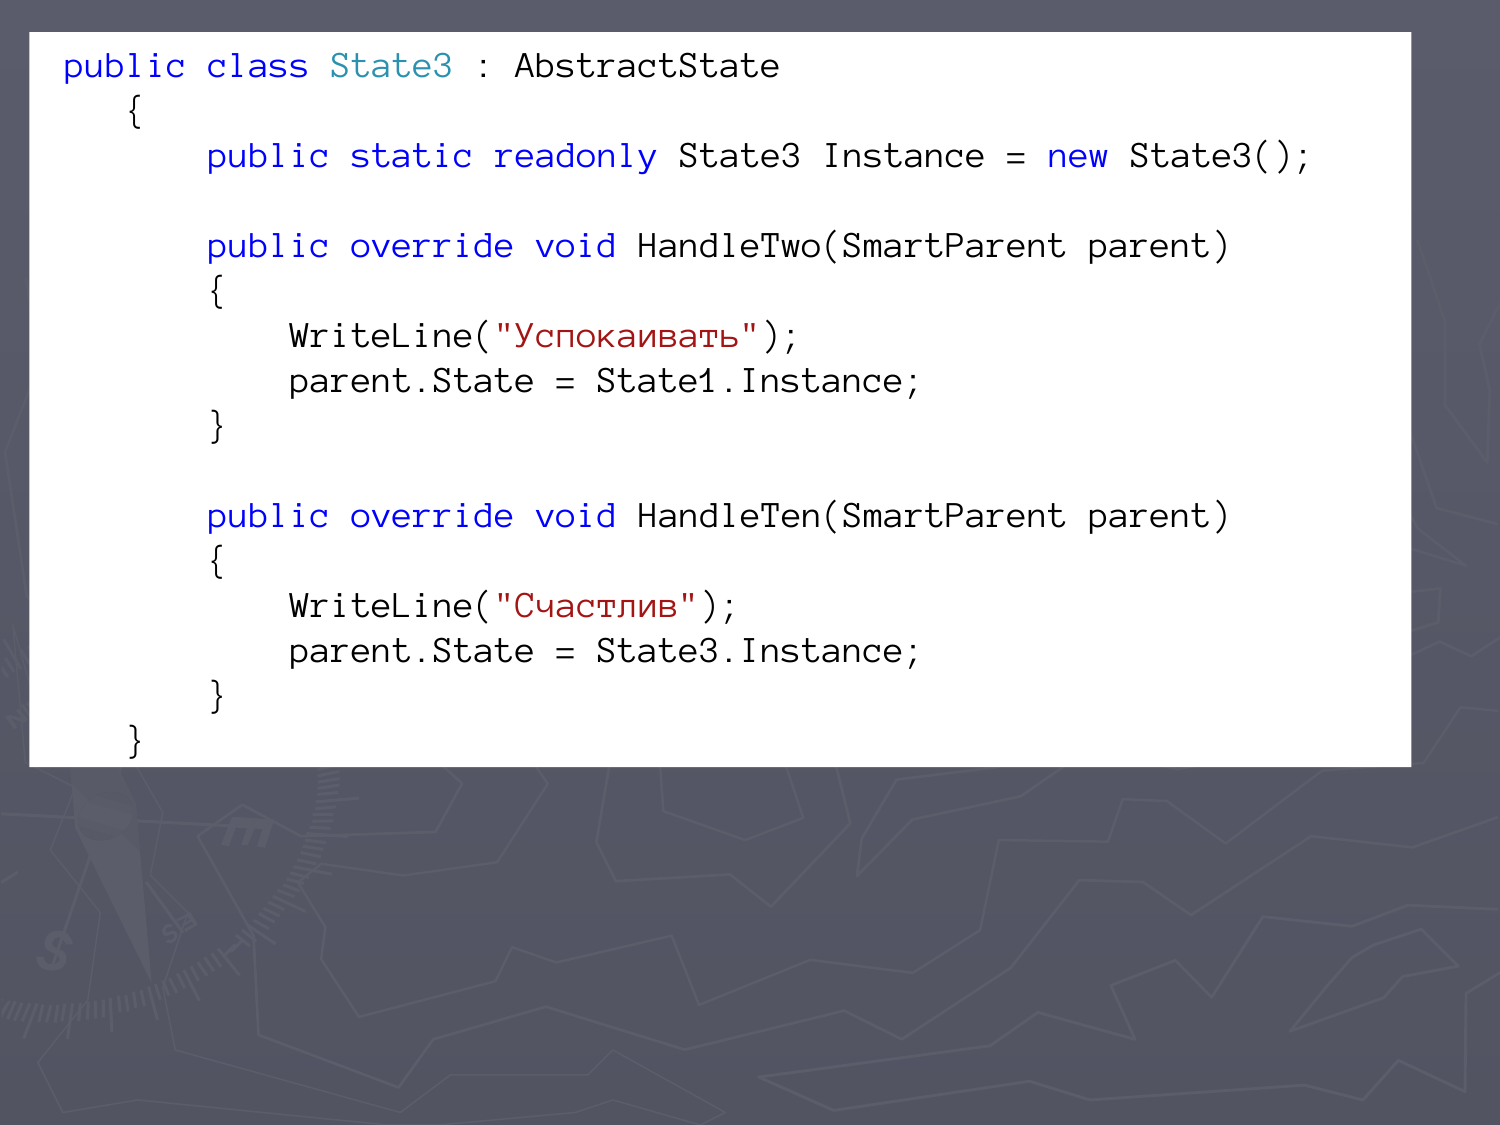

public class State3 : AbstractState
    {
        public static readonly State3 Instance = new State3();

        public override void HandleTwo(SmartParent parent)
        {
            WriteLine("Успокаивать");
            parent.State = State1.Instance;
        }

        public override void HandleTen(SmartParent parent)
        {
            WriteLine("Cчастлив");
            parent.State = State3.Instance;
        }
    }
#